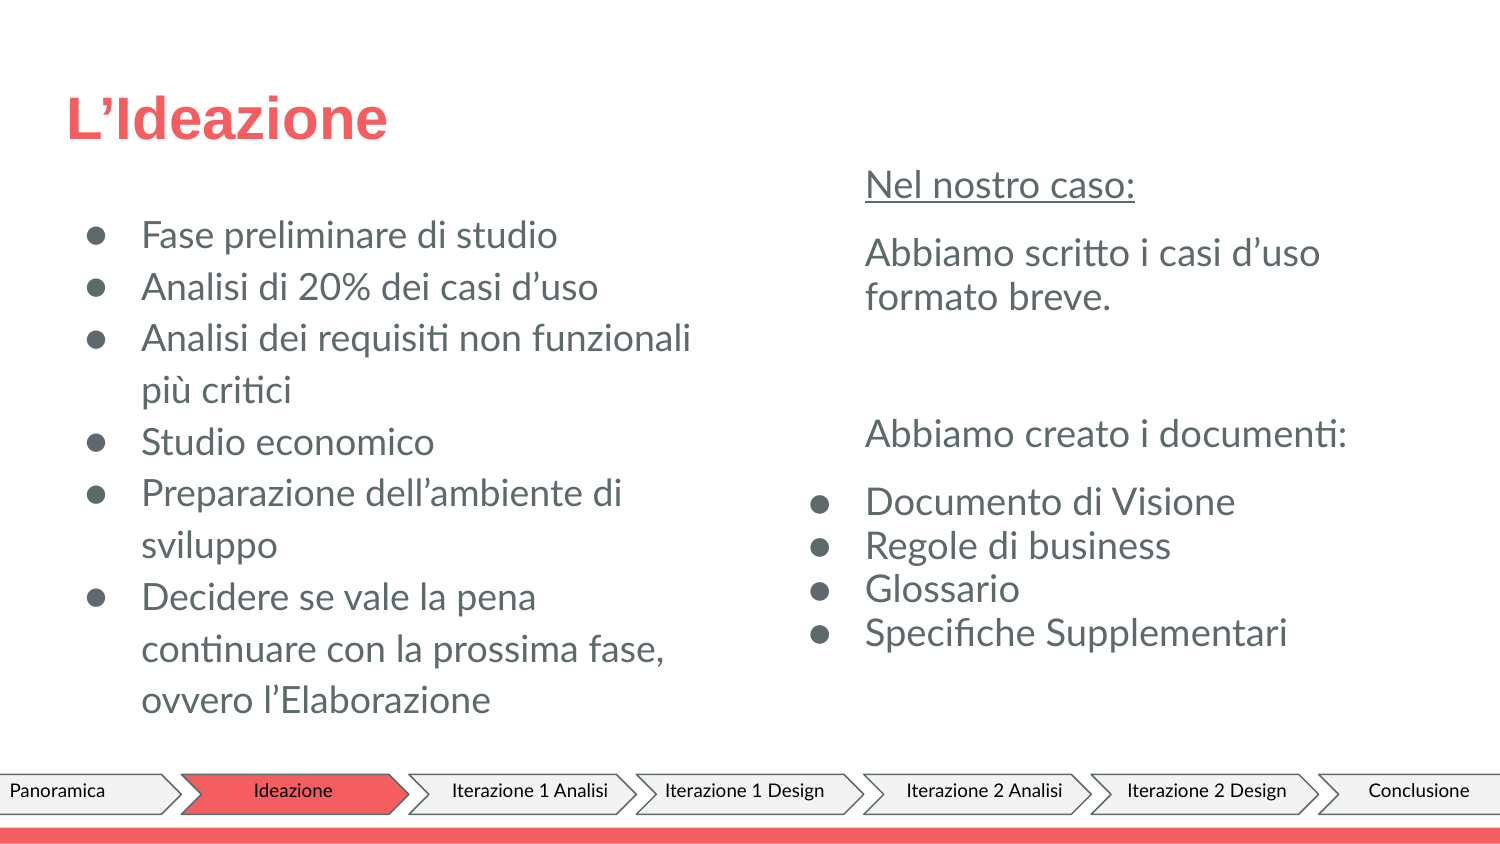

# L’Ideazione
Nel nostro caso:
Abbiamo scritto i casi d’uso formato breve.

Abbiamo creato i documenti:
Documento di Visione
Regole di business
Glossario
Specifiche Supplementari

Fase preliminare di studio
Analisi di 20% dei casi d’uso
Analisi dei requisiti non funzionali più critici
Studio economico
Preparazione dell’ambiente di sviluppo
Decidere se vale la pena continuare con la prossima fase, ovvero l’Elaborazione
Panoramica
Ideazione
Iterazione 1 Analisi
Iterazione 1 Design
Iterazione 2 Analisi
Iterazione 2 Design
Conclusione